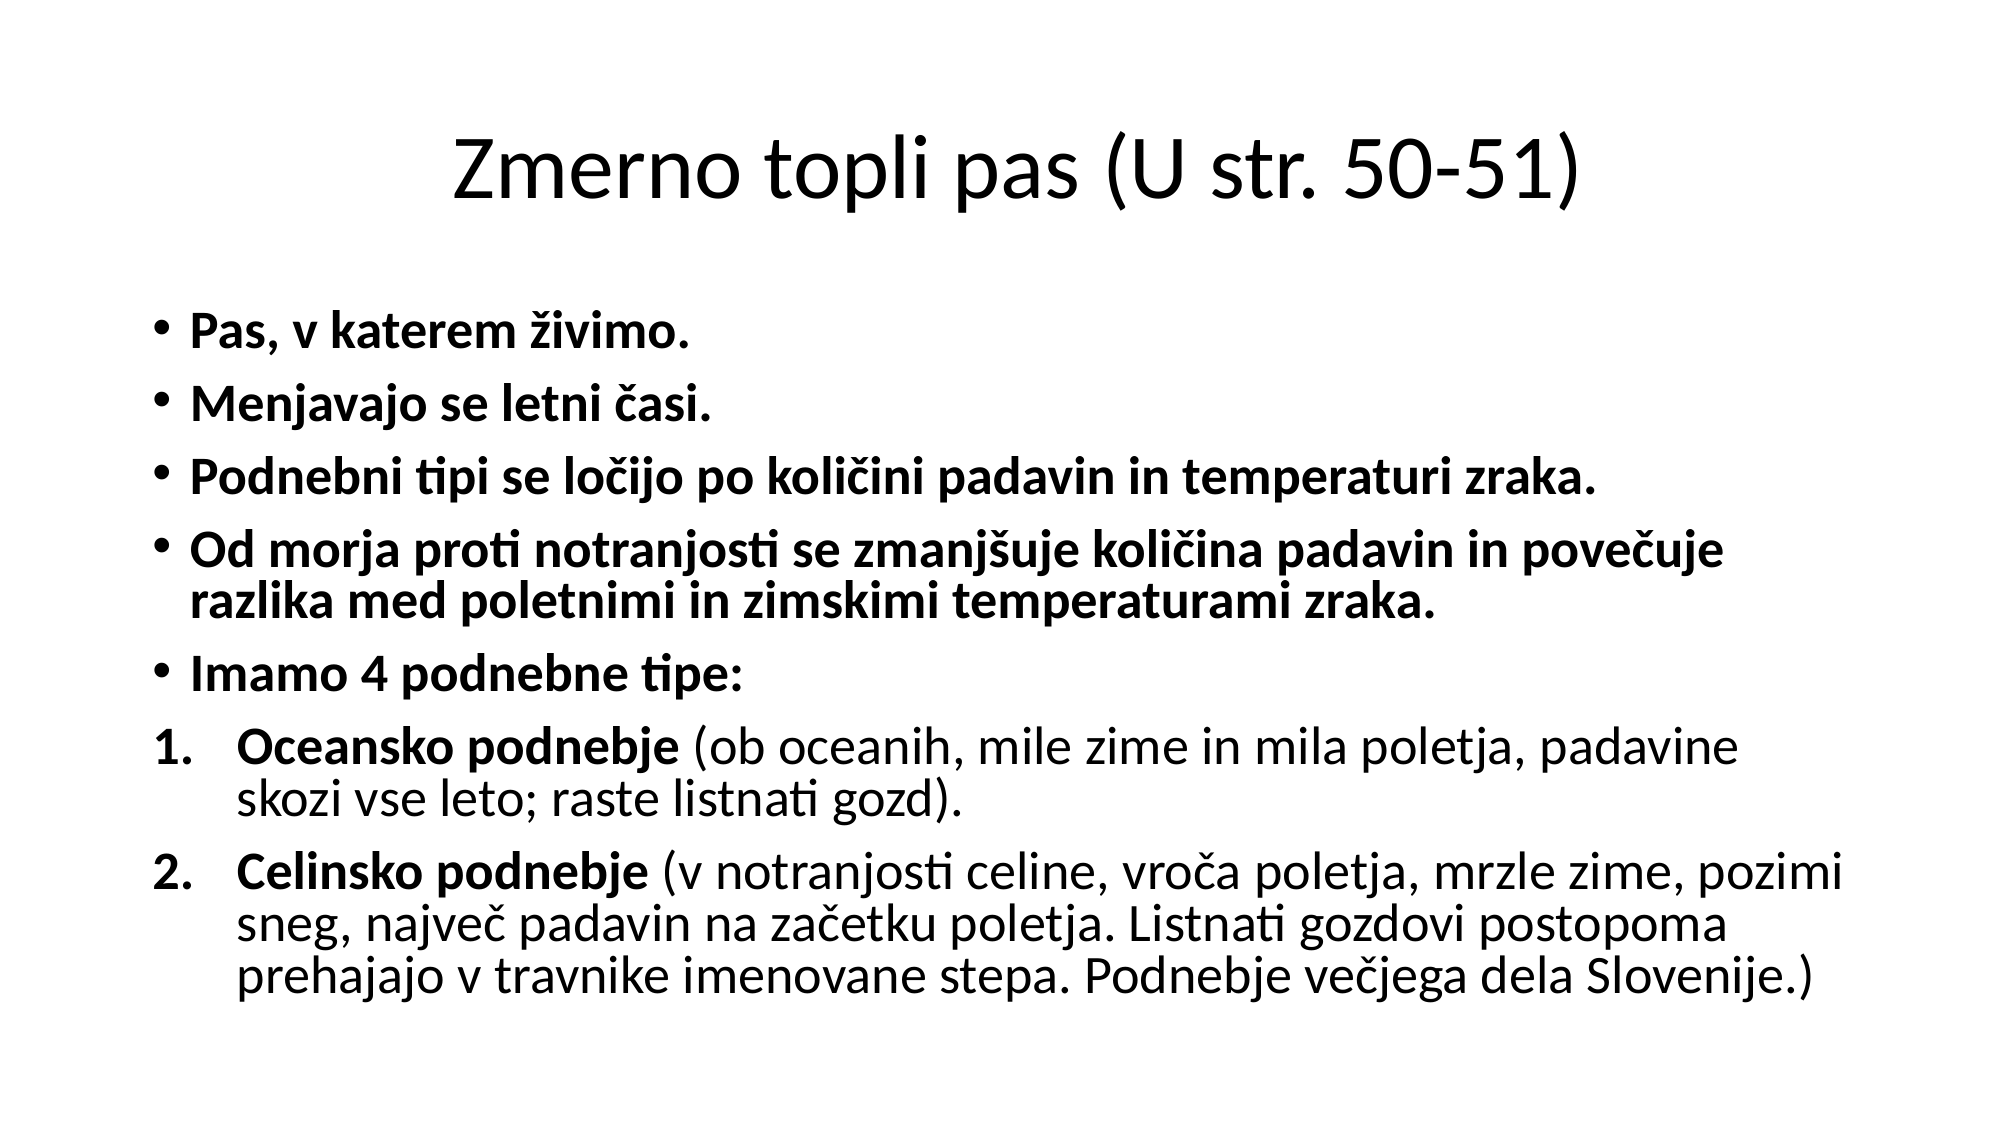

# Zmerno topli pas (U str. 50-51)
Pas, v katerem živimo.
Menjavajo se letni časi.
Podnebni tipi se ločijo po količini padavin in temperaturi zraka.
Od morja proti notranjosti se zmanjšuje količina padavin in povečuje razlika med poletnimi in zimskimi temperaturami zraka.
Imamo 4 podnebne tipe:
Oceansko podnebje (ob oceanih, mile zime in mila poletja, padavine skozi vse leto; raste listnati gozd).
Celinsko podnebje (v notranjosti celine, vroča poletja, mrzle zime, pozimi sneg, največ padavin na začetku poletja. Listnati gozdovi postopoma prehajajo v travnike imenovane stepa. Podnebje večjega dela Slovenije.)